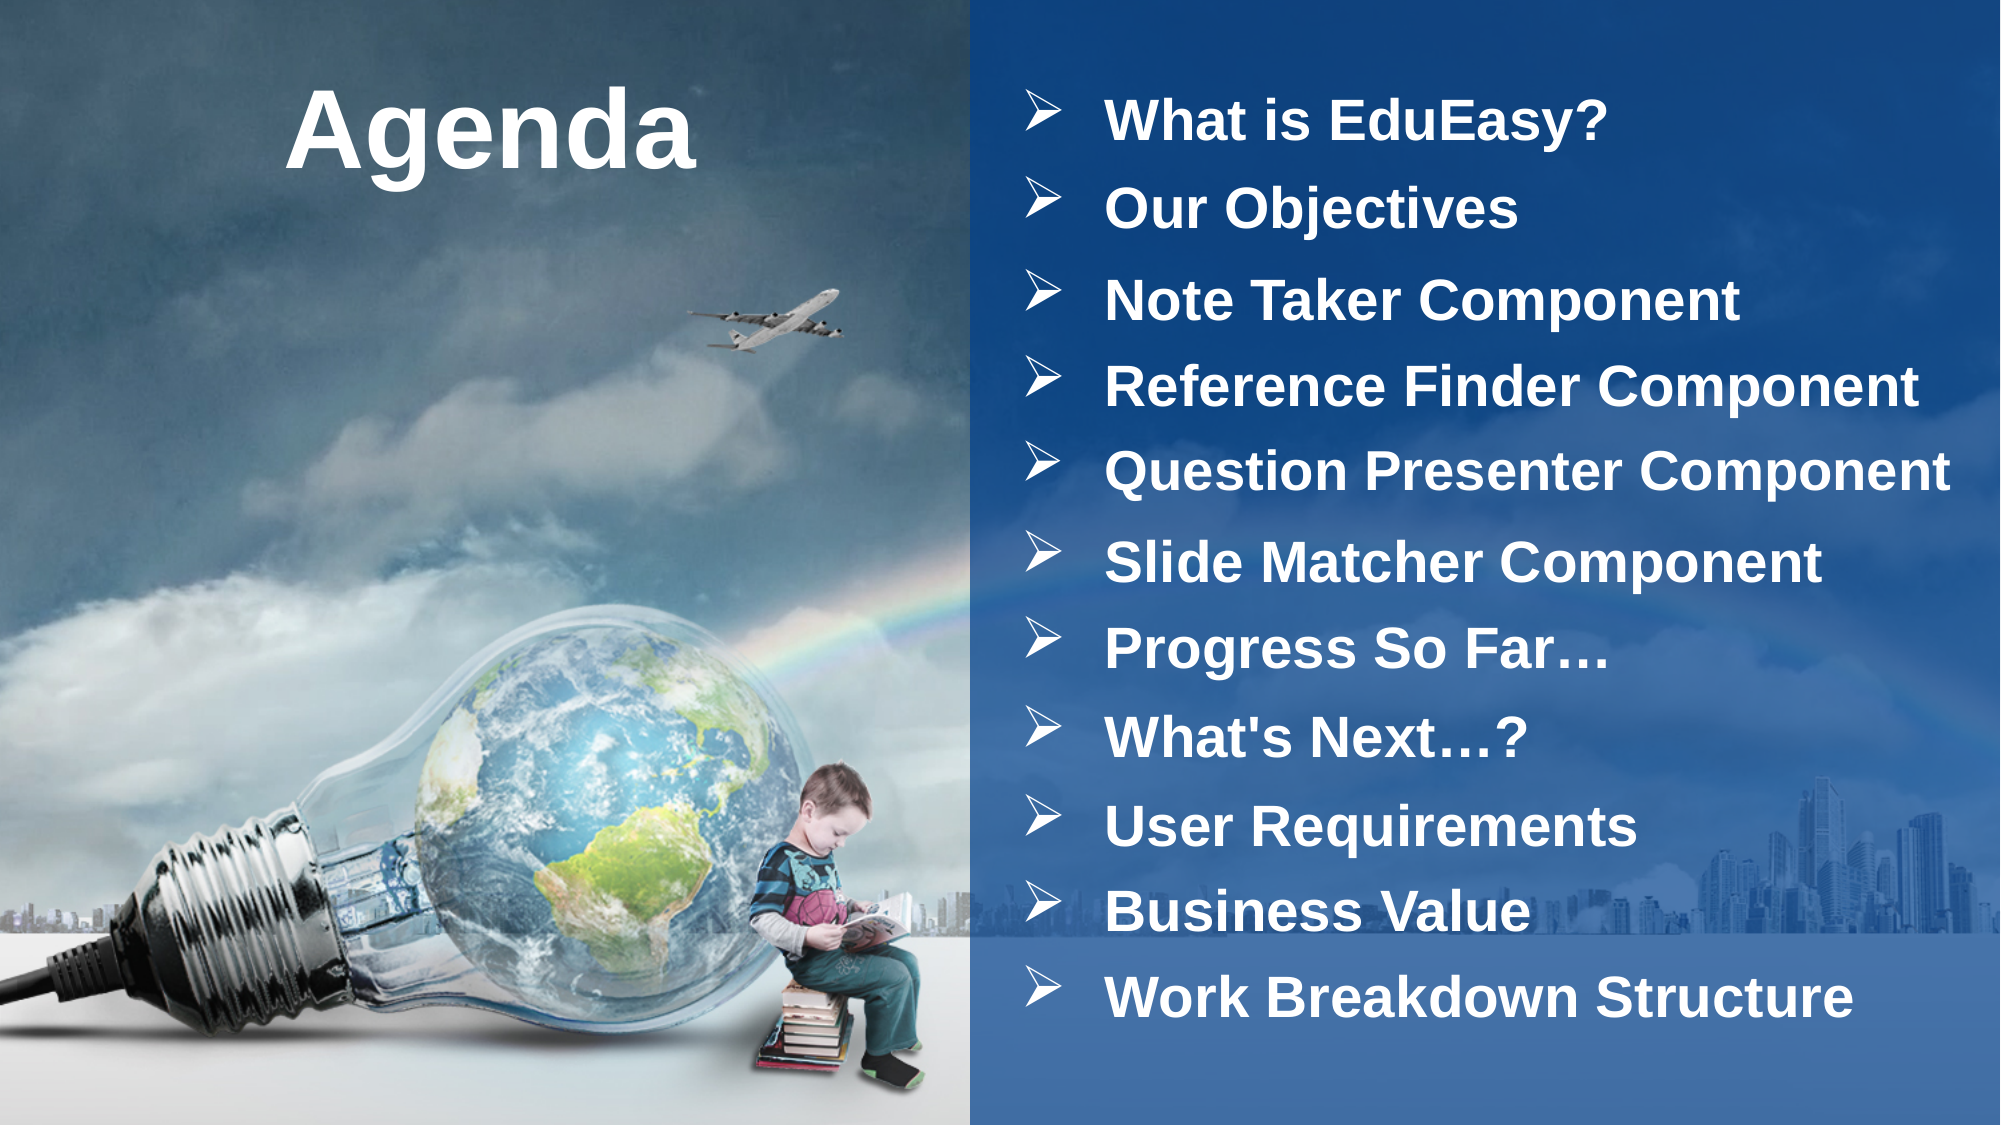

Agenda
What is EduEasy?
Our Objectives
Note Taker Component
Reference Finder Component
Question Presenter Component
Slide Matcher Component
Progress So Far…
What's Next…?
User Requirements
Business Value
Work Breakdown Structure